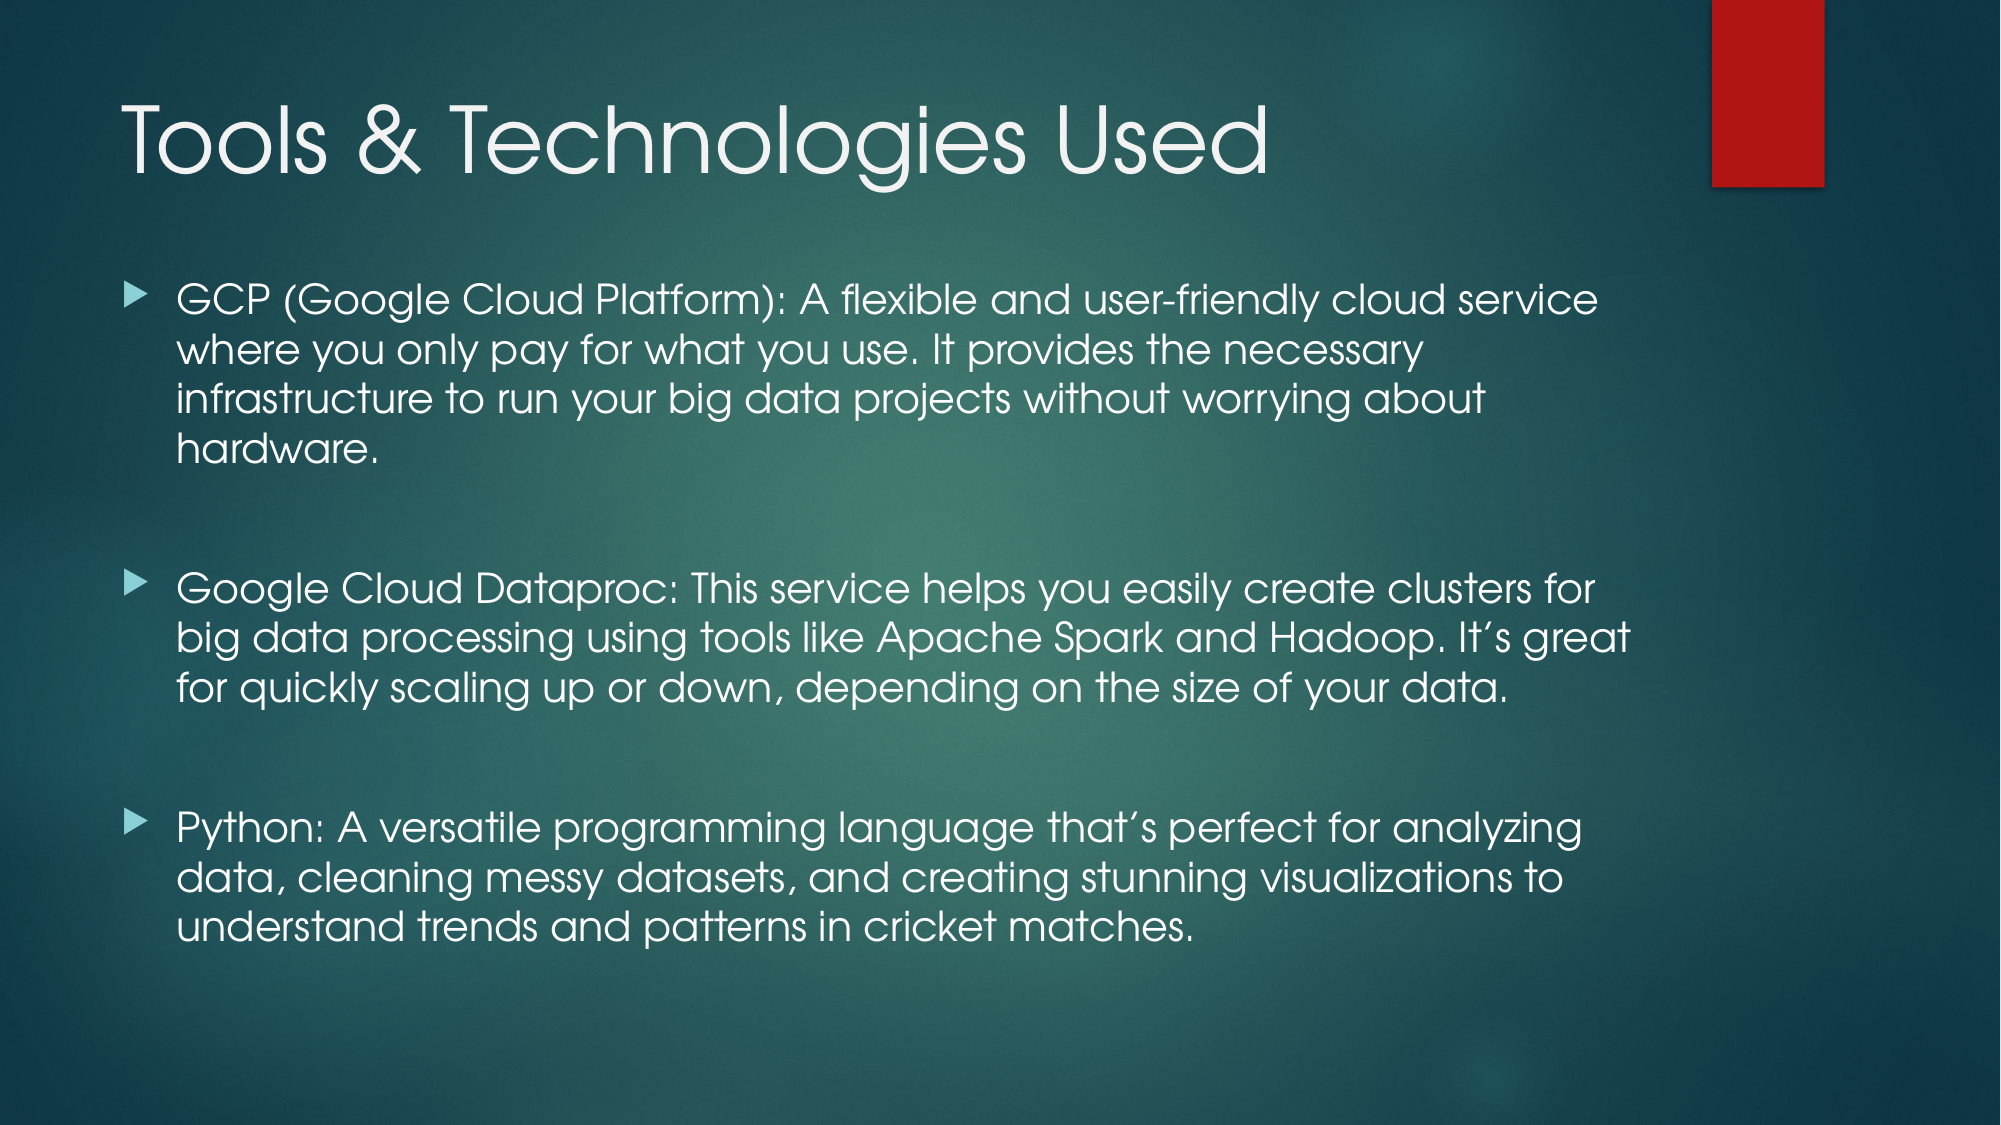

# Tools & Technologies Used
GCP (Google Cloud Platform): A flexible and user-friendly cloud service where you only pay for what you use. It provides the necessary infrastructure to run your big data projects without worrying about hardware.

Google Cloud Dataproc: This service helps you easily create clusters for big data processing using tools like Apache Spark and Hadoop. It’s great for quickly scaling up or down, depending on the size of your data.

Python: A versatile programming language that’s perfect for analyzing data, cleaning messy datasets, and creating stunning visualizations to understand trends and patterns in cricket matches.